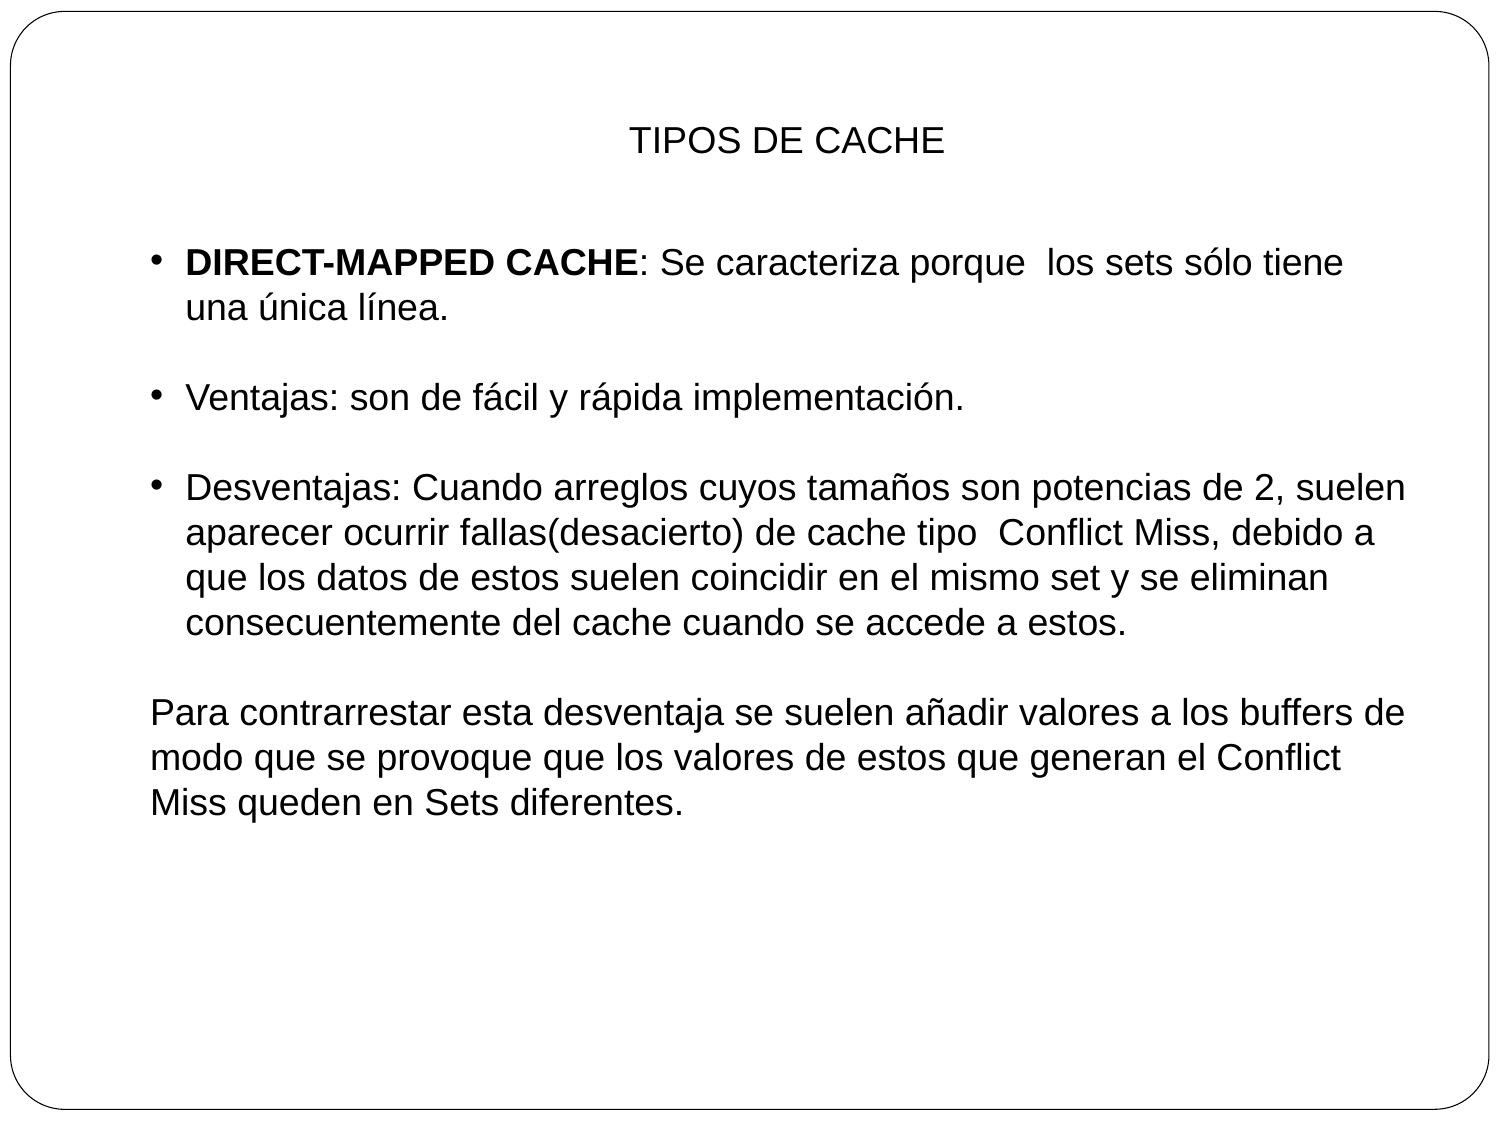

# TIPOS DE CACHE
DIRECT-MAPPED CACHE: Se caracteriza porque  los sets sólo tiene una única línea.

Ventajas: son de fácil y rápida implementación.

Desventajas: Cuando arreglos cuyos tamaños son potencias de 2, suelen aparecer ocurrir fallas(desacierto) de cache tipo  Conflict Miss, debido a que los datos de estos suelen coincidir en el mismo set y se eliminan consecuentemente del cache cuando se accede a estos.

Para contrarrestar esta desventaja se suelen añadir valores a los buffers de modo que se provoque que los valores de estos que generan el Conflict Miss queden en Sets diferentes.